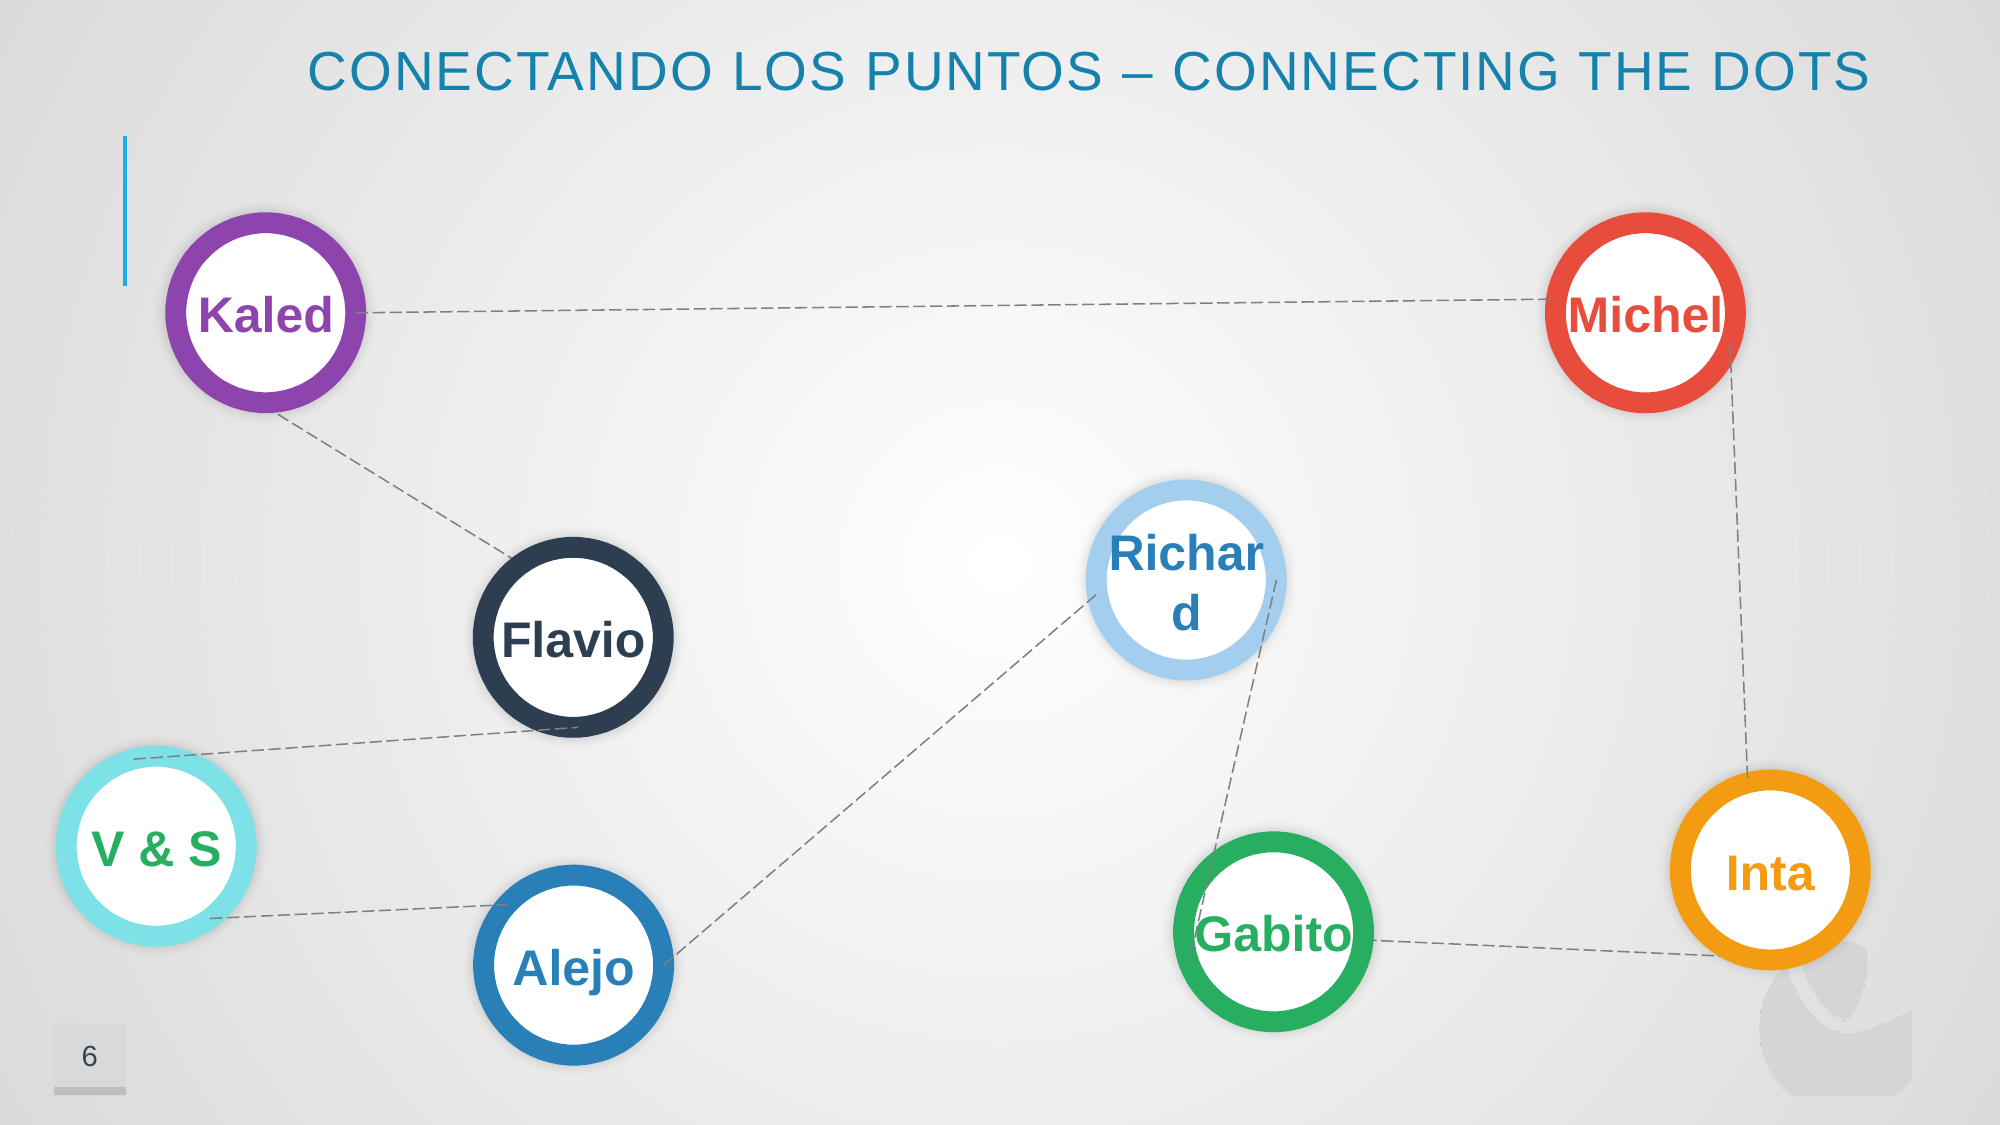

# Conectando los puntos – Connecting the Dots

Kaled
Michel
Richard
Flavio
V & S
Inta
Gabito
Alejo
6